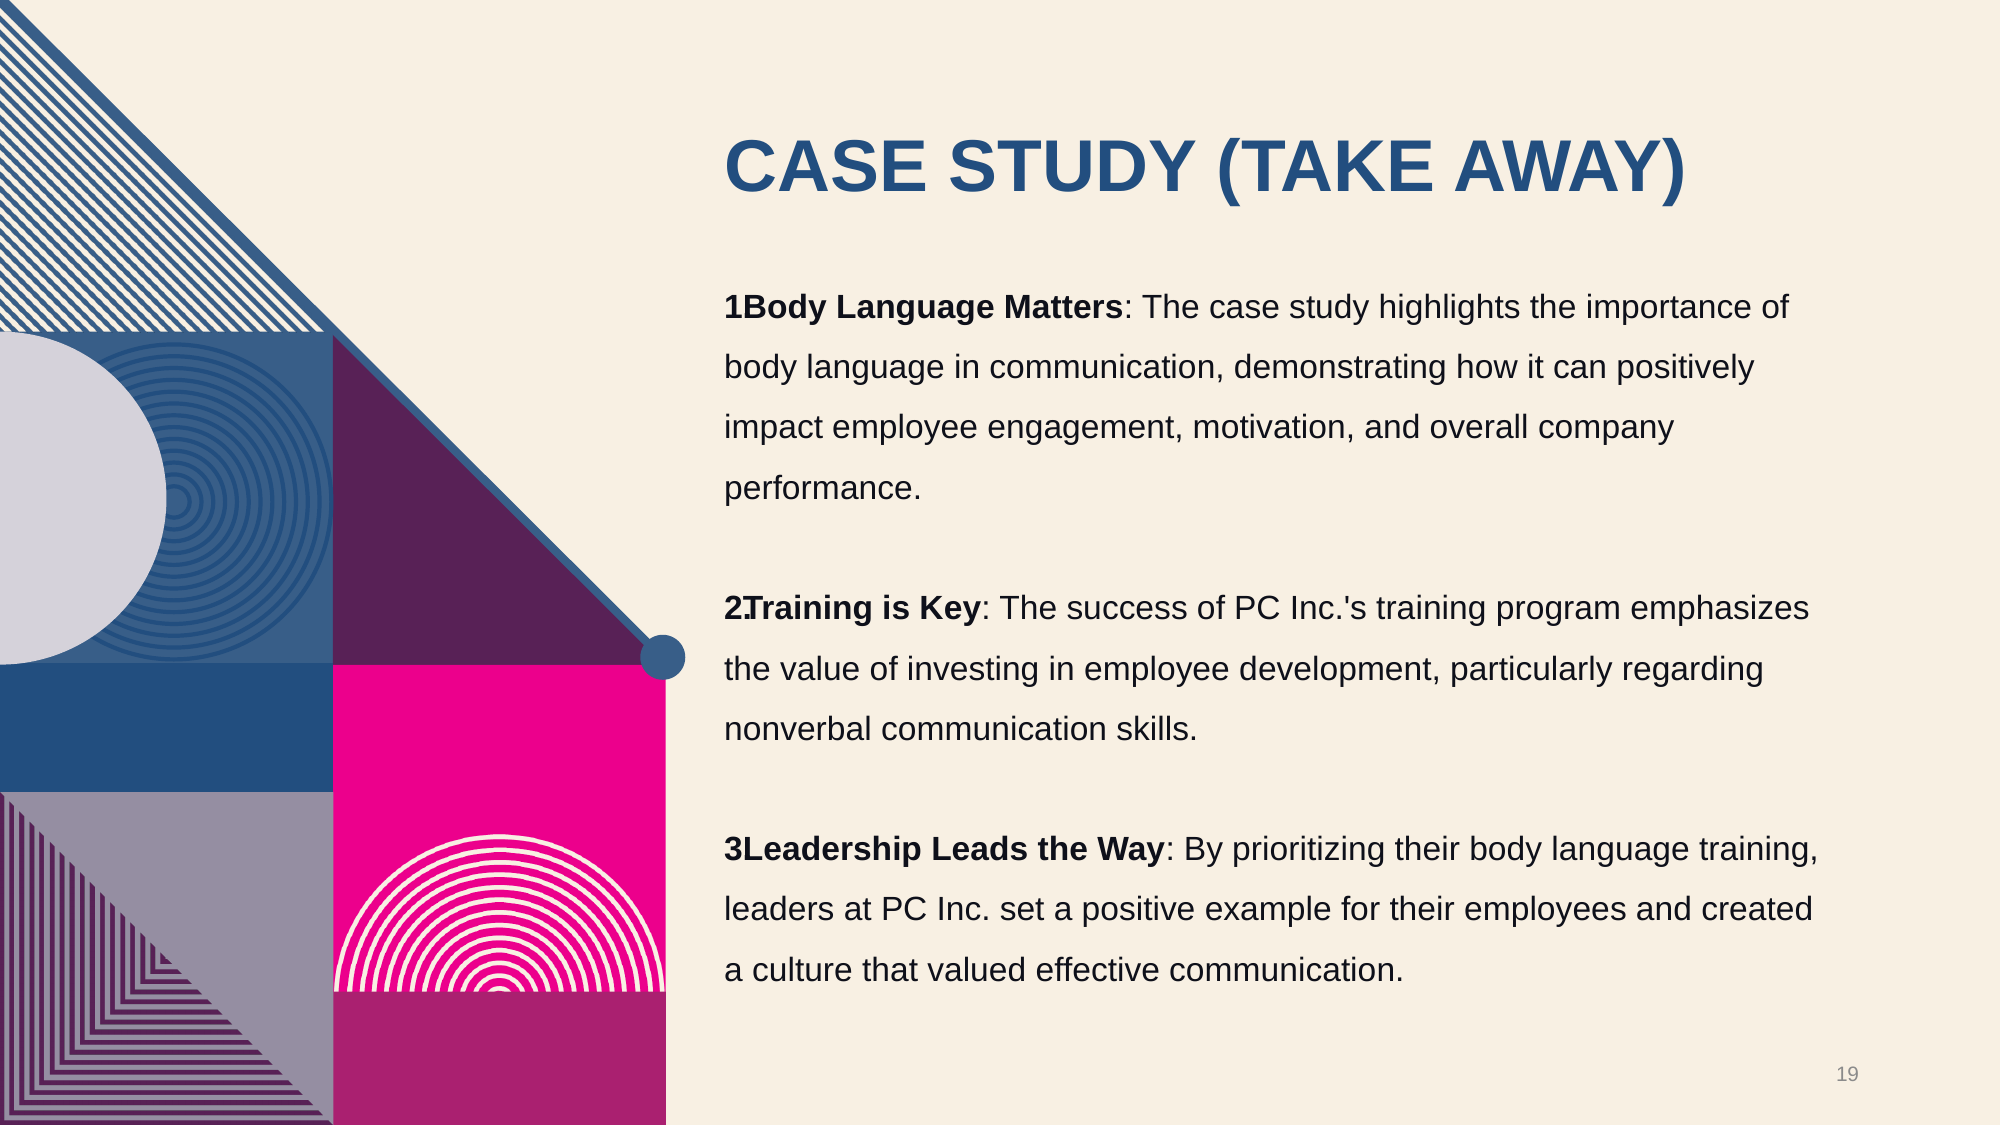

# Case Study (Take Away)
Body Language Matters: The case study highlights the importance of body language in communication, demonstrating how it can positively impact employee engagement, motivation, and overall company performance.

Training is Key: The success of PC Inc.'s training program emphasizes the value of investing in employee development, particularly regarding nonverbal communication skills.

Leadership Leads the Way: By prioritizing their body language training, leaders at PC Inc. set a positive example for their employees and created a culture that valued effective communication.
19